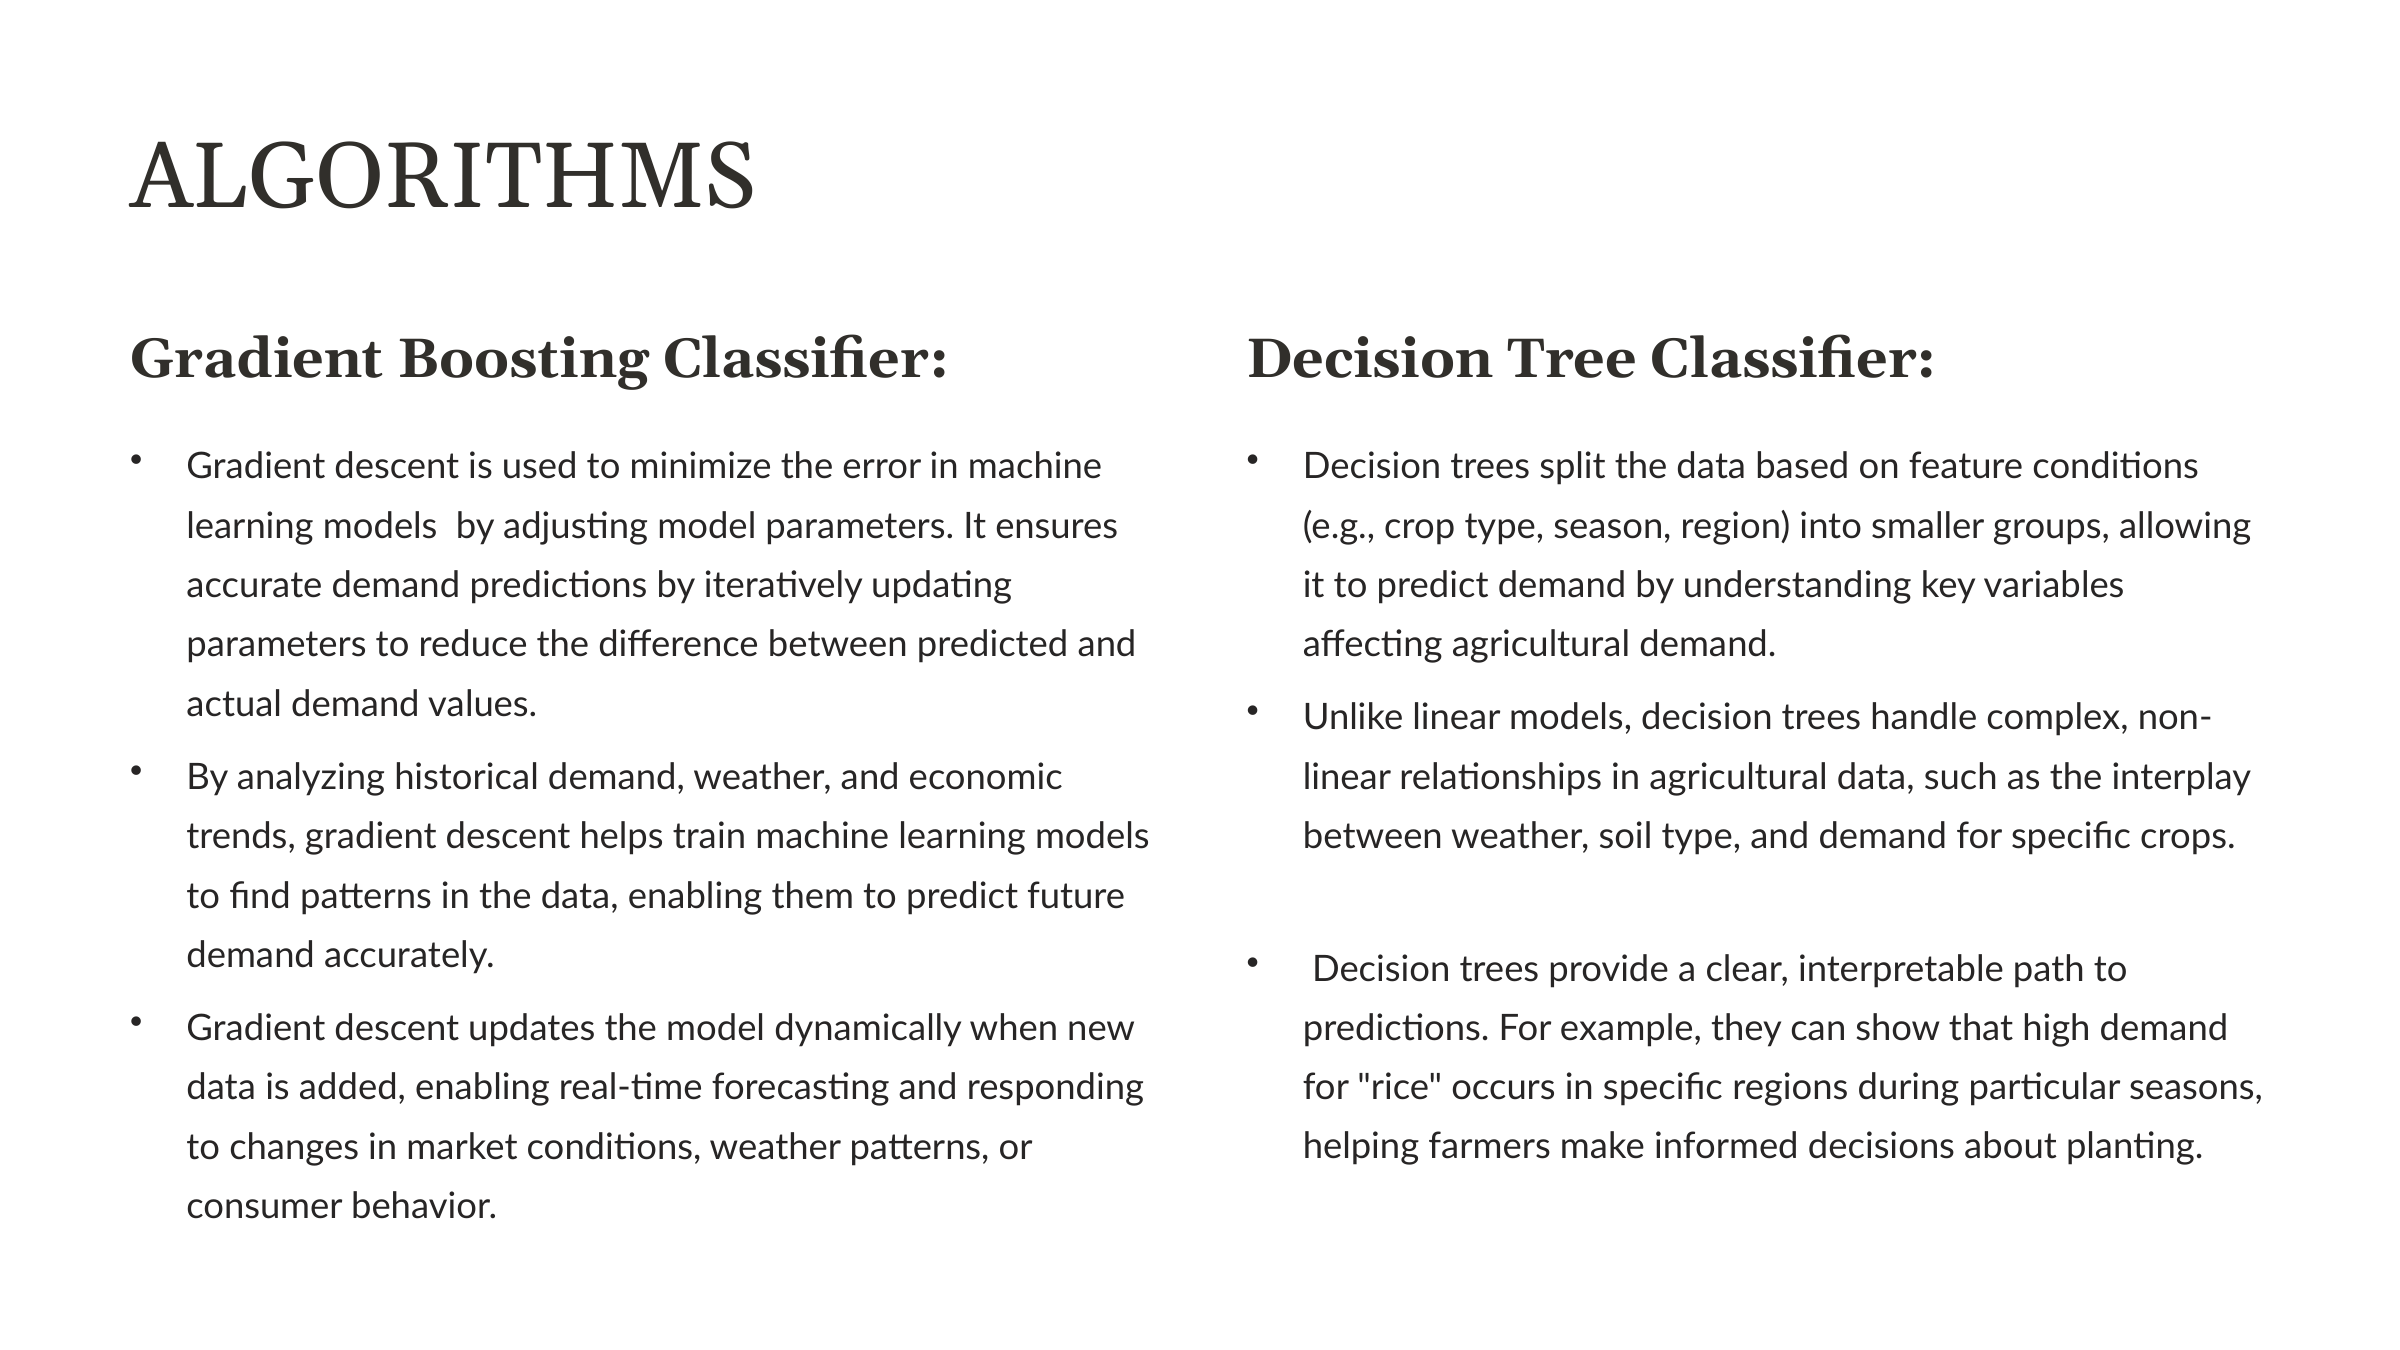

ALGORITHMS
Gradient Boosting Classifier:
Decision Tree Classifier:
Gradient descent is used to minimize the error in machine learning models  by adjusting model parameters. It ensures accurate demand predictions by iteratively updating parameters to reduce the difference between predicted and actual demand values.
Decision trees split the data based on feature conditions (e.g., crop type, season, region) into smaller groups, allowing it to predict demand by understanding key variables affecting agricultural demand.
Unlike linear models, decision trees handle complex, non-linear relationships in agricultural data, such as the interplay between weather, soil type, and demand for specific crops.
By analyzing historical demand, weather, and economic trends, gradient descent helps train machine learning models to find patterns in the data, enabling them to predict future demand accurately.
 Decision trees provide a clear, interpretable path to predictions. For example, they can show that high demand for "rice" occurs in specific regions during particular seasons, helping farmers make informed decisions about planting.
Gradient descent updates the model dynamically when new data is added, enabling real-time forecasting and responding to changes in market conditions, weather patterns, or consumer behavior.